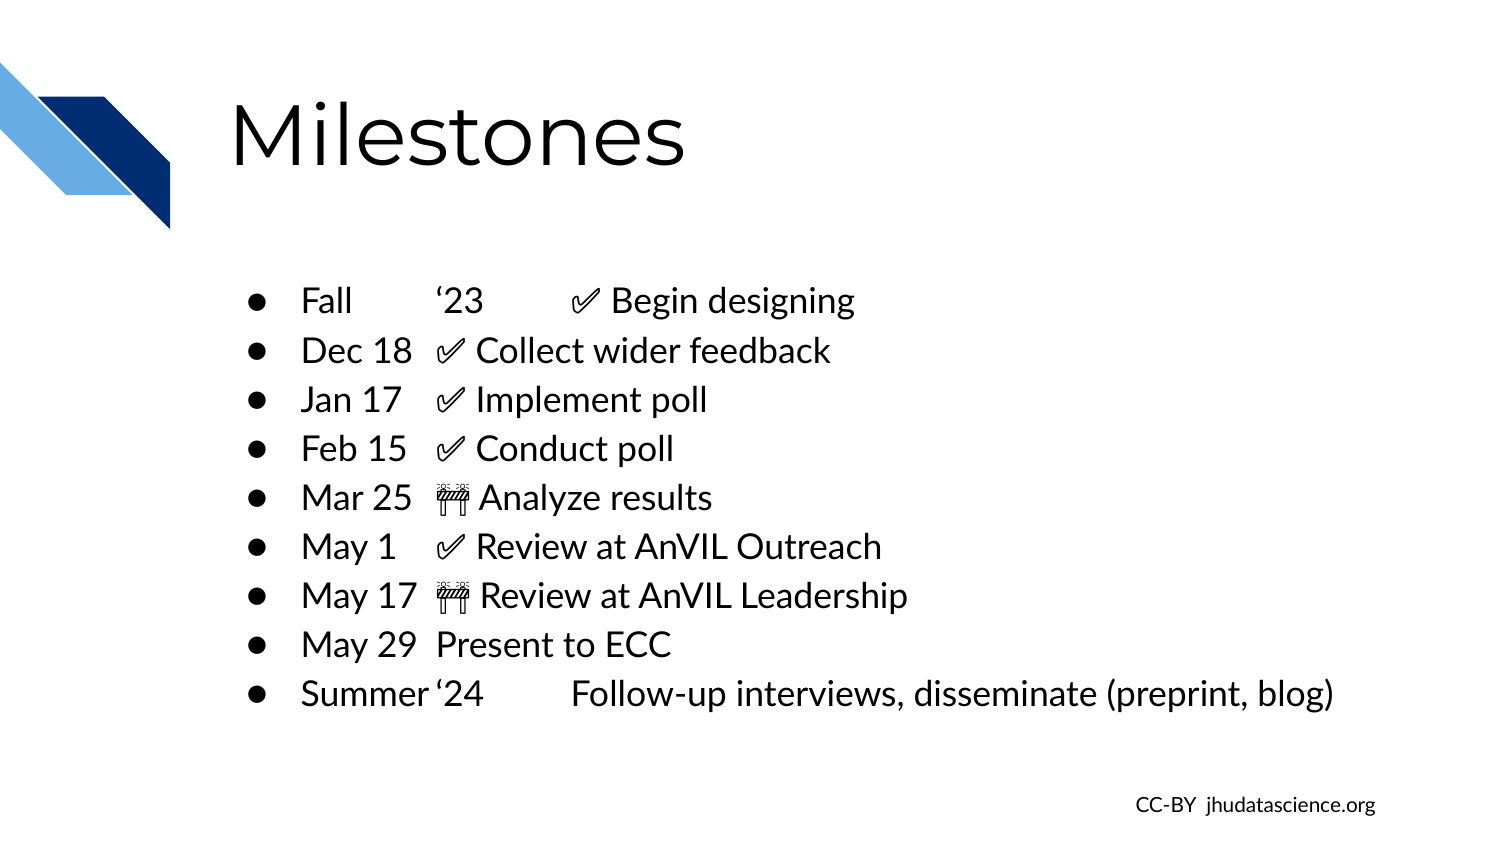

# Milestones
Fall	‘23		✅ Begin designing
Dec 18		✅ Collect wider feedback
Jan 17		✅ Implement poll
Feb 15		✅ Conduct poll
Mar 25		🚧 Analyze results
May 1		✅ Review at AnVIL Outreach
May 17		🚧 Review at AnVIL Leadership
May 29		Present to ECC
Summer	‘24	Follow-up interviews, disseminate (preprint, blog)